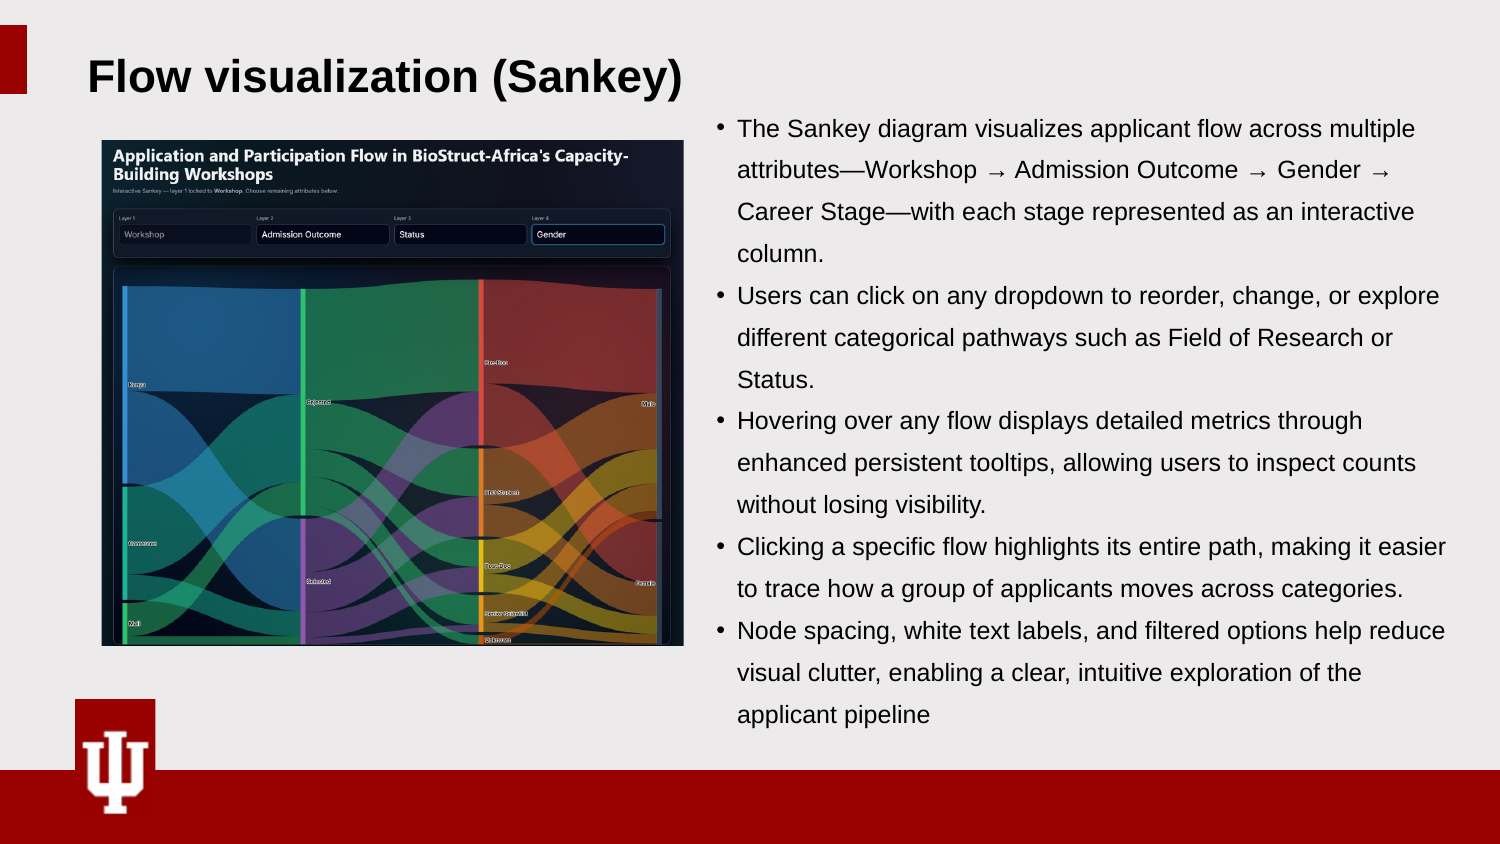

Flow visualization (Sankey)

The Sankey diagram visualizes applicant flow across multiple attributes—Workshop → Admission Outcome → Gender → Career Stage—with each stage represented as an interactive column.
Users can click on any dropdown to reorder, change, or explore different categorical pathways such as Field of Research or Status.
Hovering over any flow displays detailed metrics through enhanced persistent tooltips, allowing users to inspect counts without losing visibility.
Clicking a specific flow highlights its entire path, making it easier to trace how a group of applicants moves across categories.
Node spacing, white text labels, and filtered options help reduce visual clutter, enabling a clear, intuitive exploration of the applicant pipeline